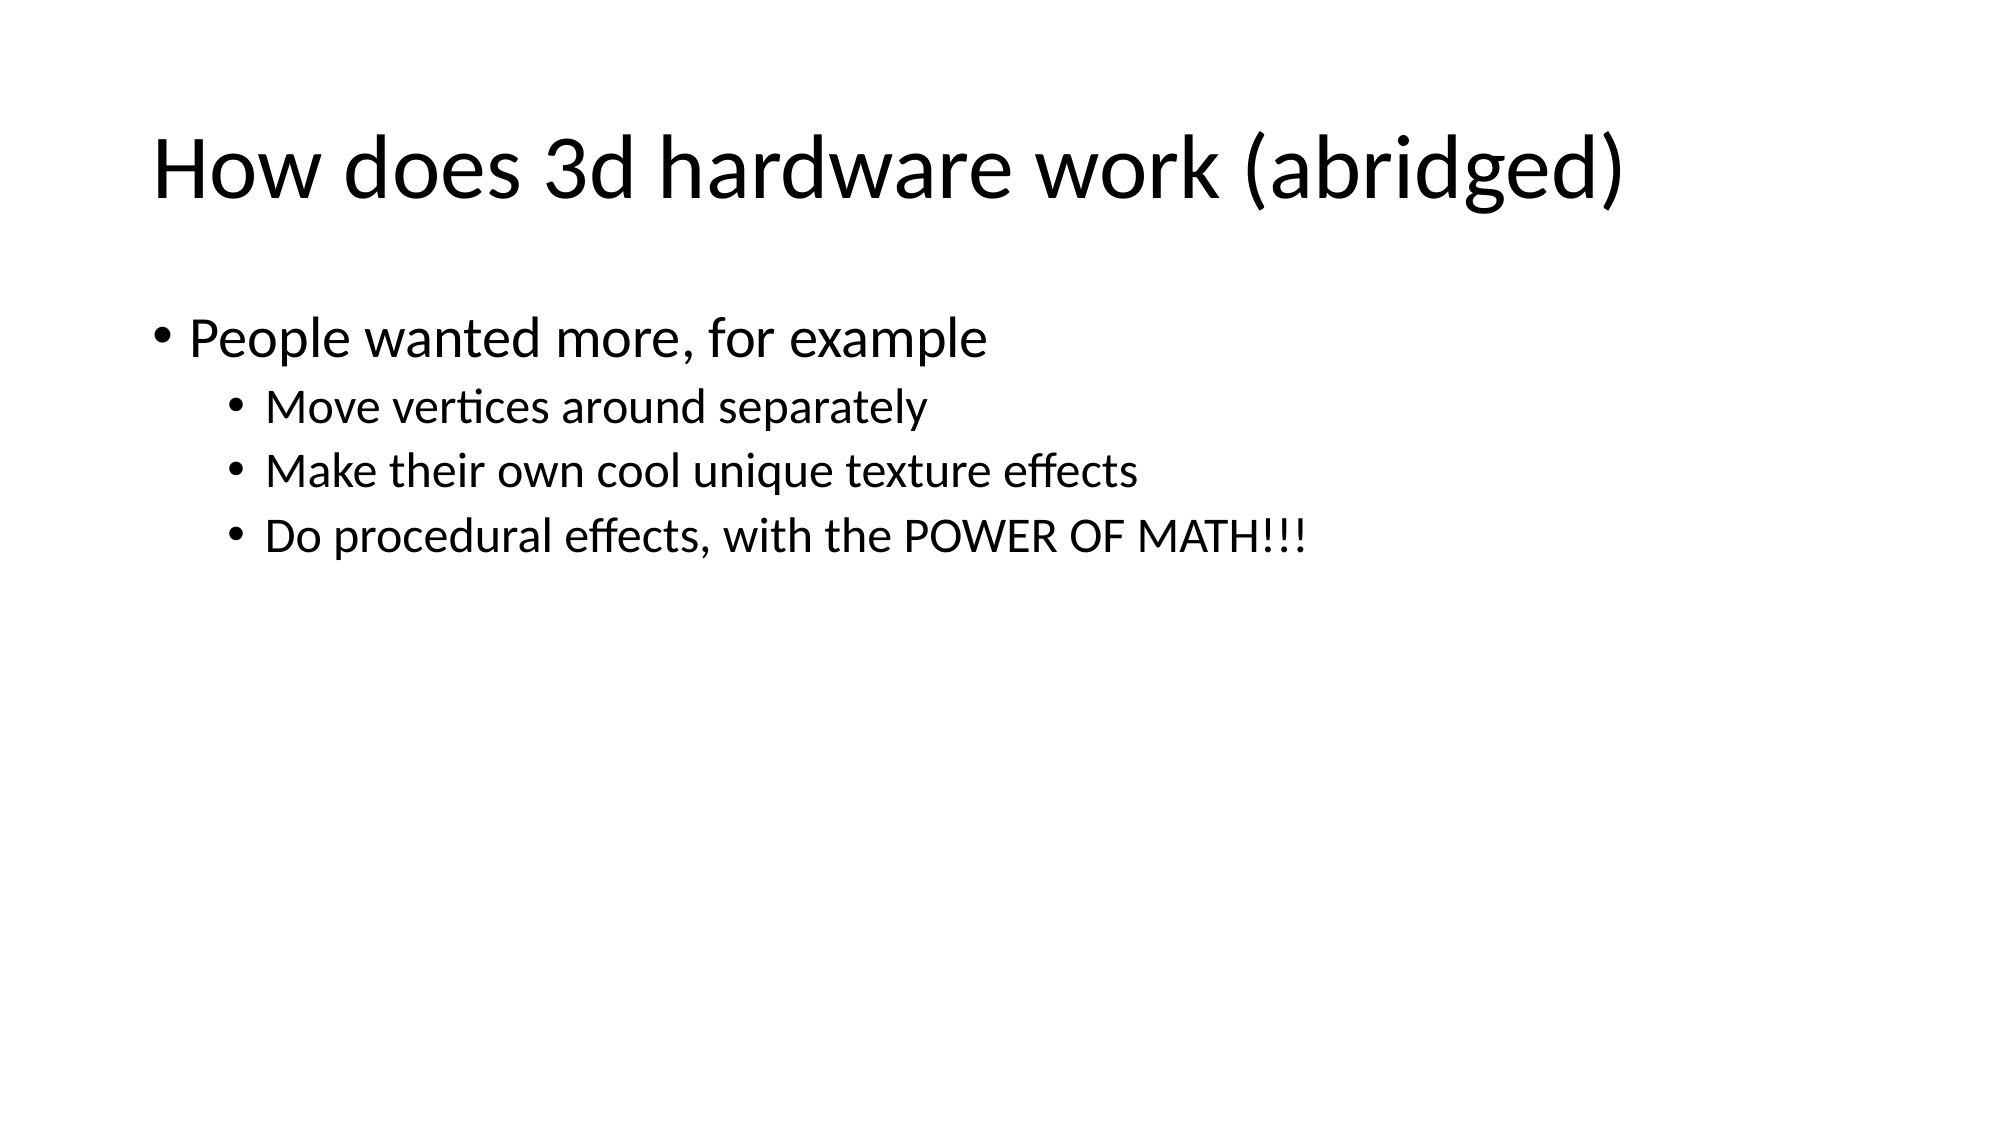

# How does 3d hardware work (abridged)
People wanted more, for example
Move vertices around separately
Make their own cool unique texture effects
Do procedural effects, with the POWER OF MATH!!!